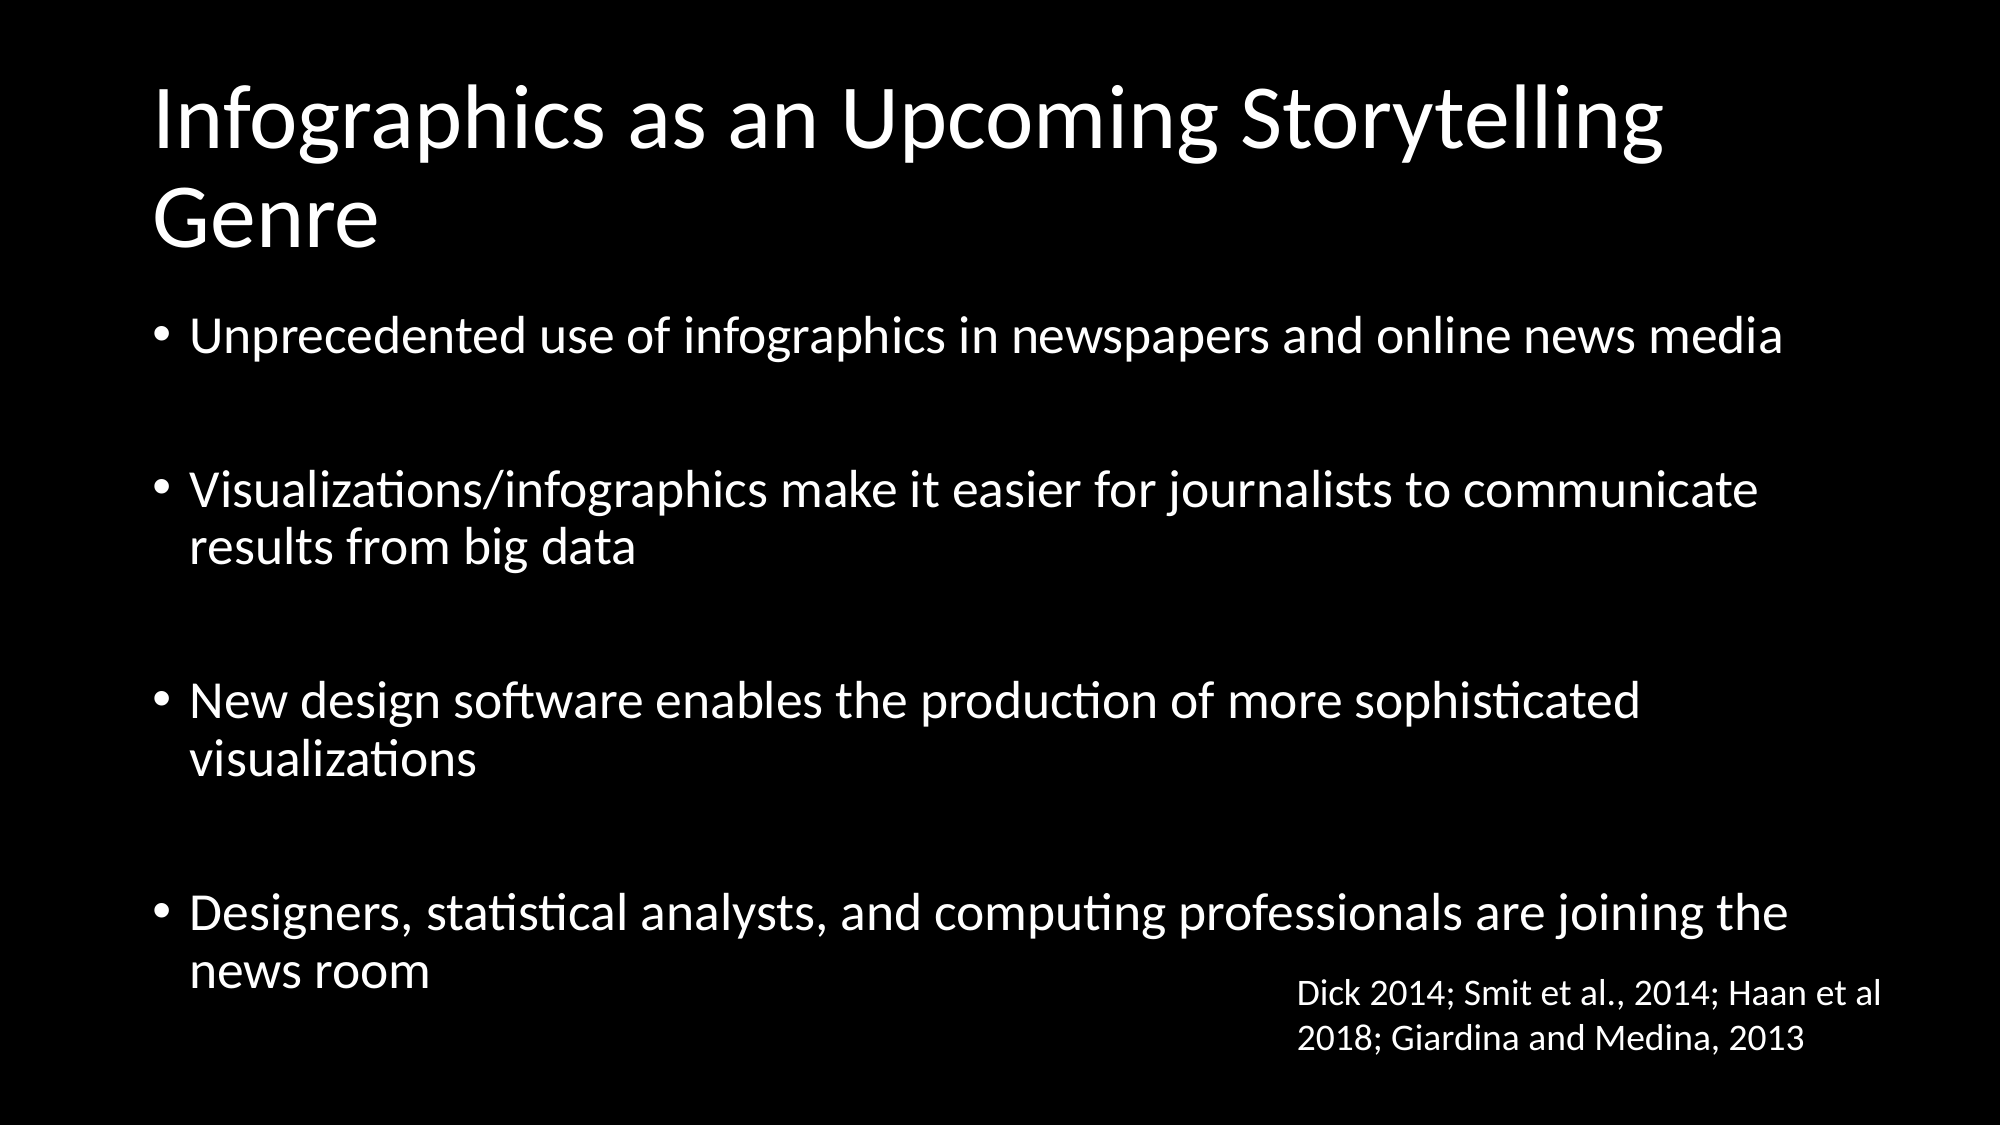

# Infographics as an Upcoming Storytelling Genre
Unprecedented use of infographics in newspapers and online news media

Visualizations/infographics make it easier for journalists to communicate results from big data

New design software enables the production of more sophisticated visualizations

Designers, statistical analysts, and computing professionals are joining the news room
Dick 2014; Smit et al., 2014; Haan et al 2018; Giardina and Medina, 2013